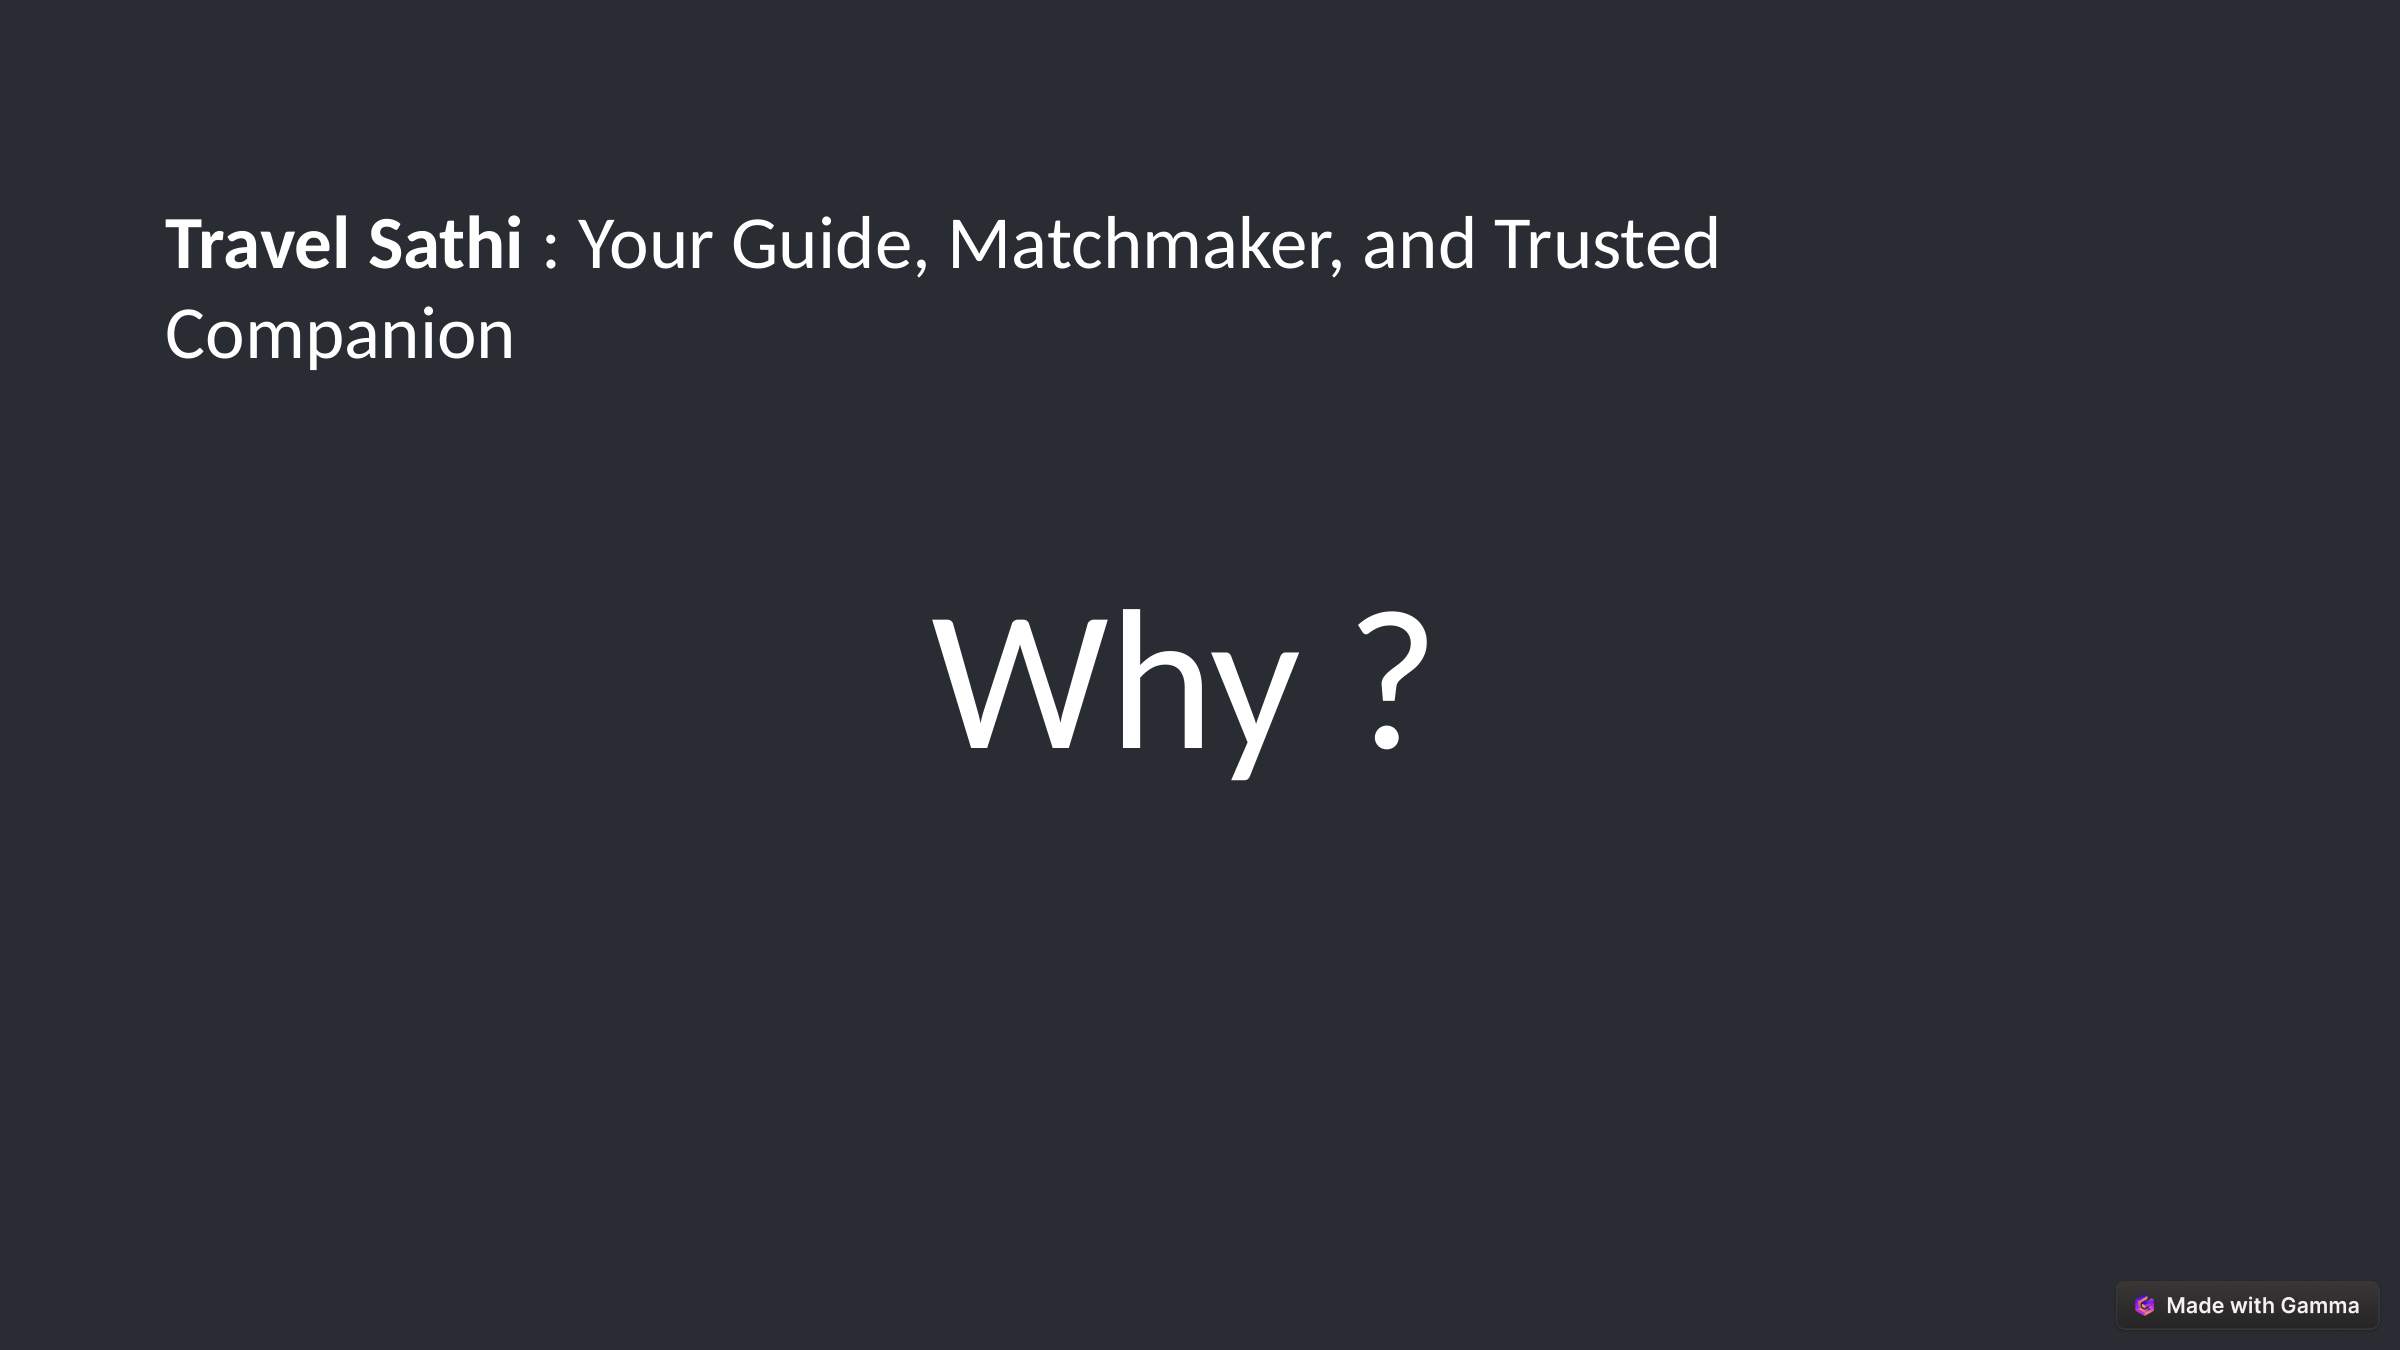

Travel Sathi : Your Guide, Matchmaker, and Trusted Companion
Why ?